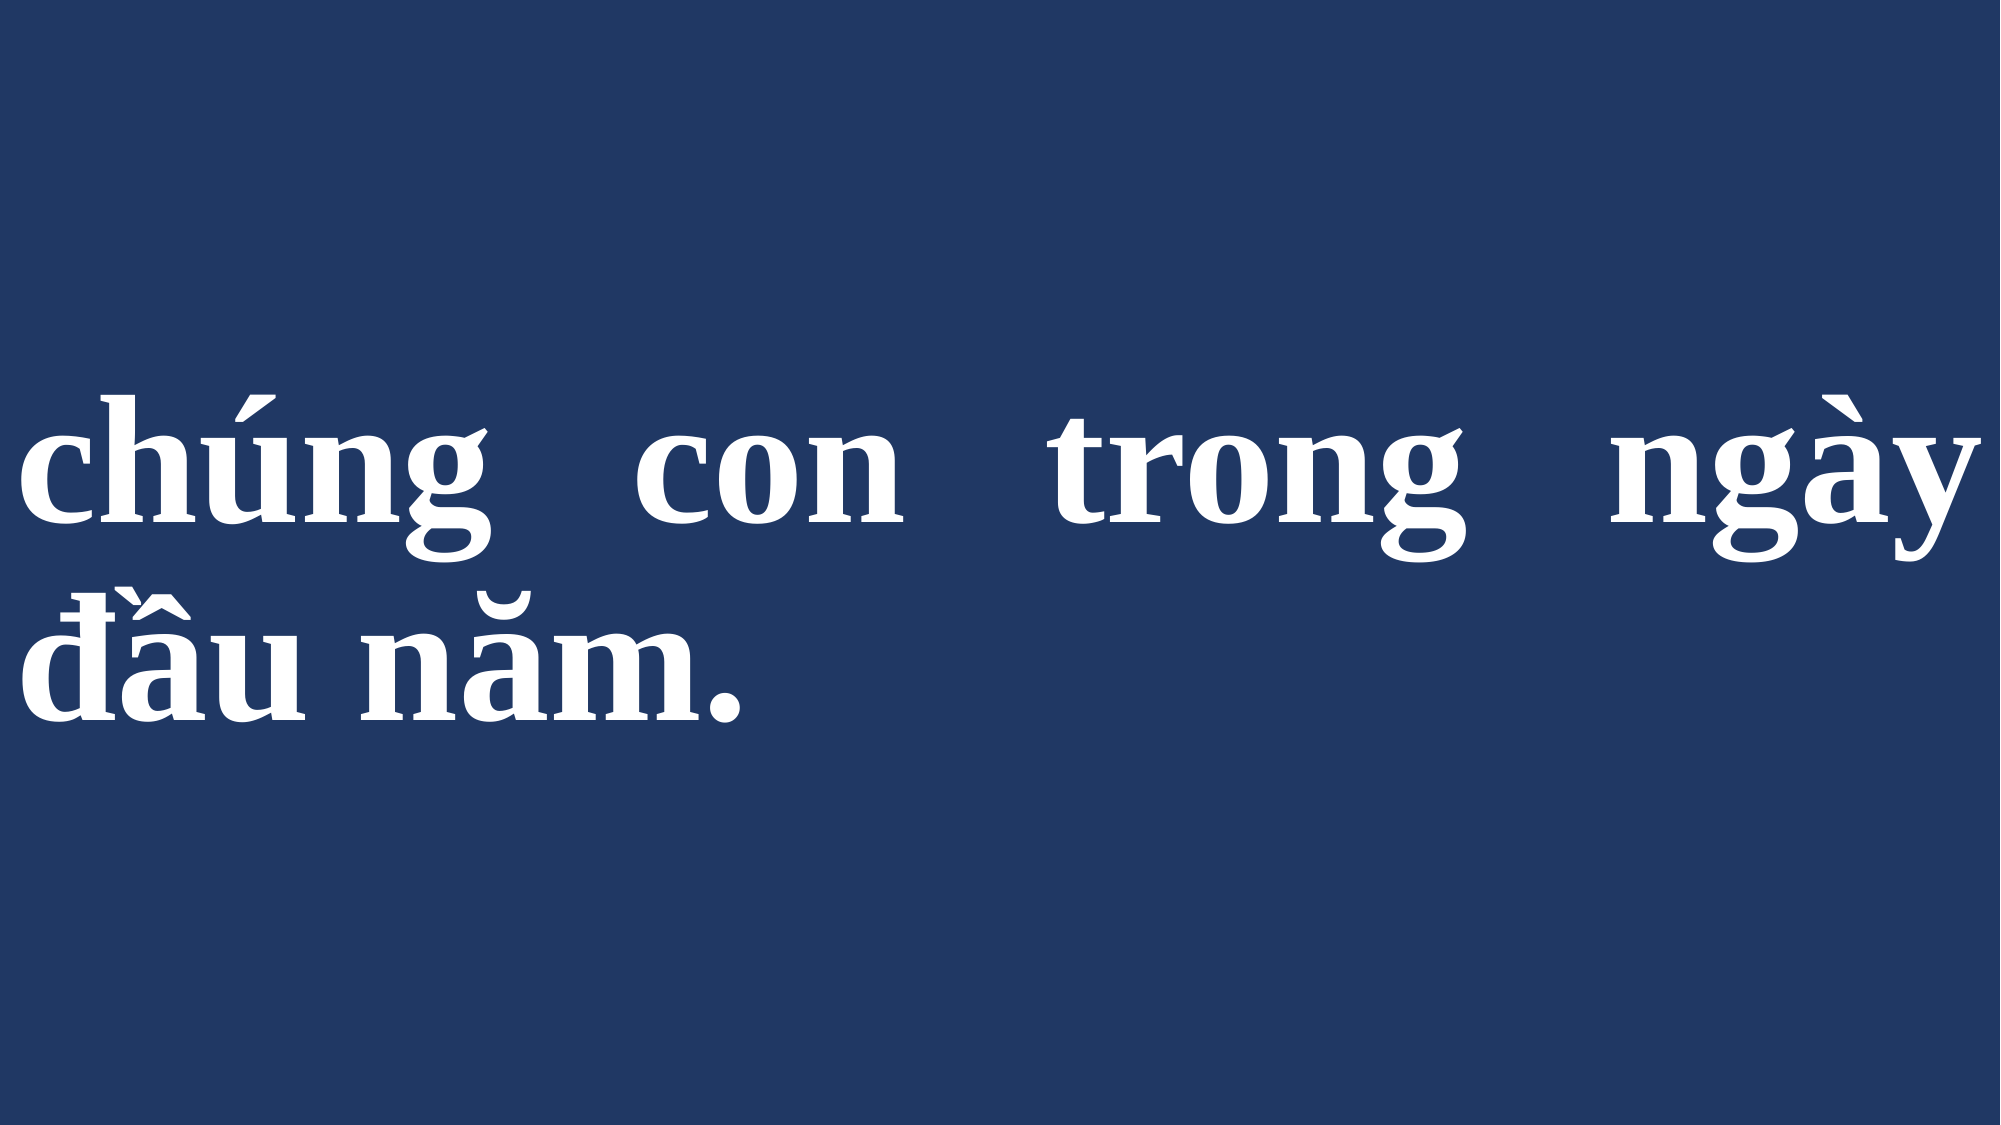

# chúng con trong ngày đầu năm.